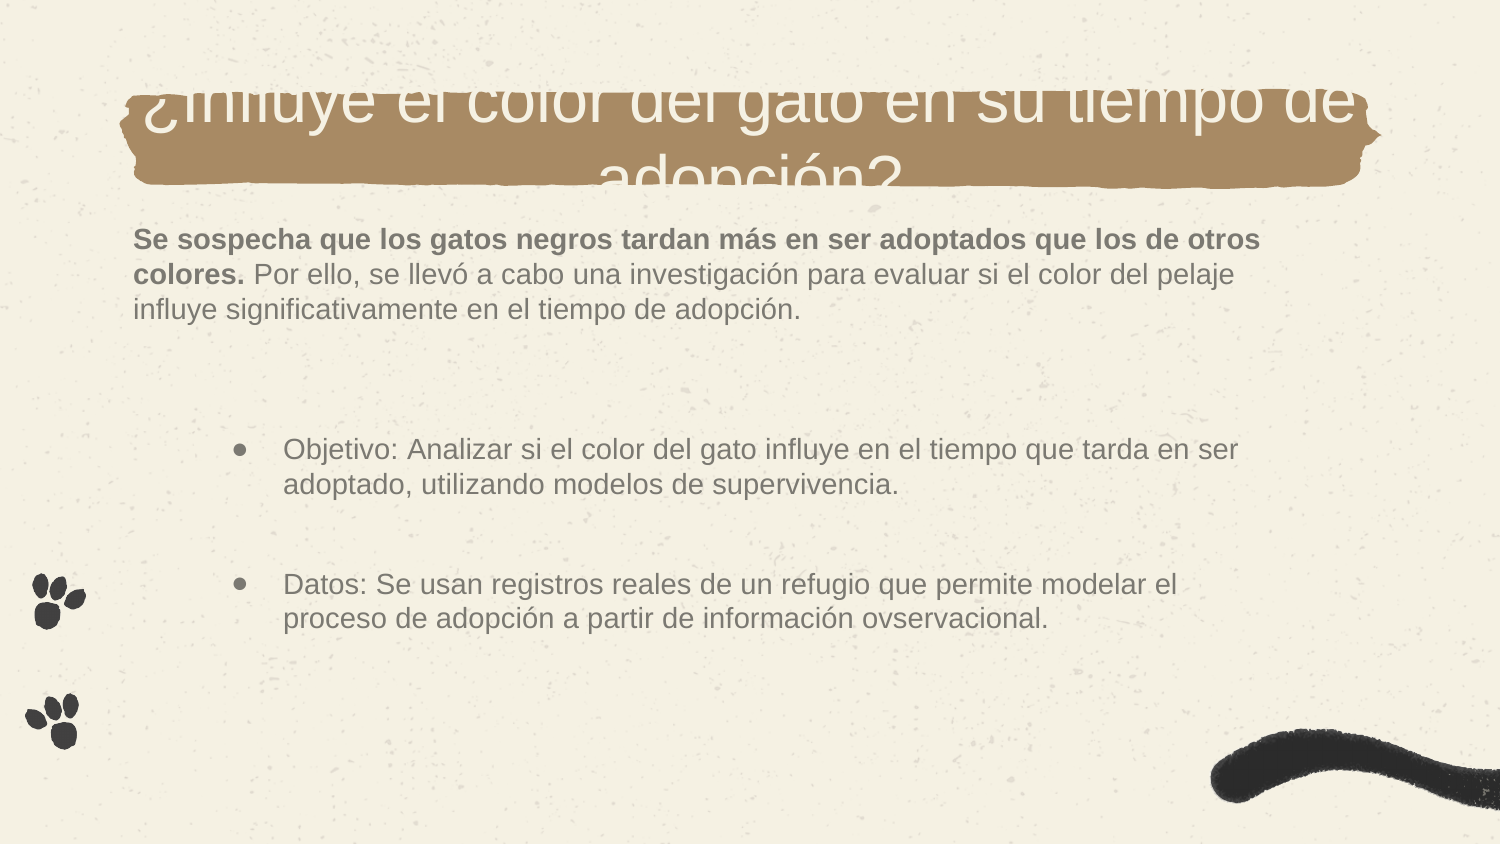

# ¿Influye el color del gato en su tiempo de adopción?
Se sospecha que los gatos negros tardan más en ser adoptados que los de otros colores. Por ello, se llevó a cabo una investigación para evaluar si el color del pelaje influye significativamente en el tiempo de adopción.

Objetivo: Analizar si el color del gato influye en el tiempo que tarda en ser adoptado, utilizando modelos de supervivencia.

Datos: Se usan registros reales de un refugio que permite modelar el proceso de adopción a partir de información ovservacional.